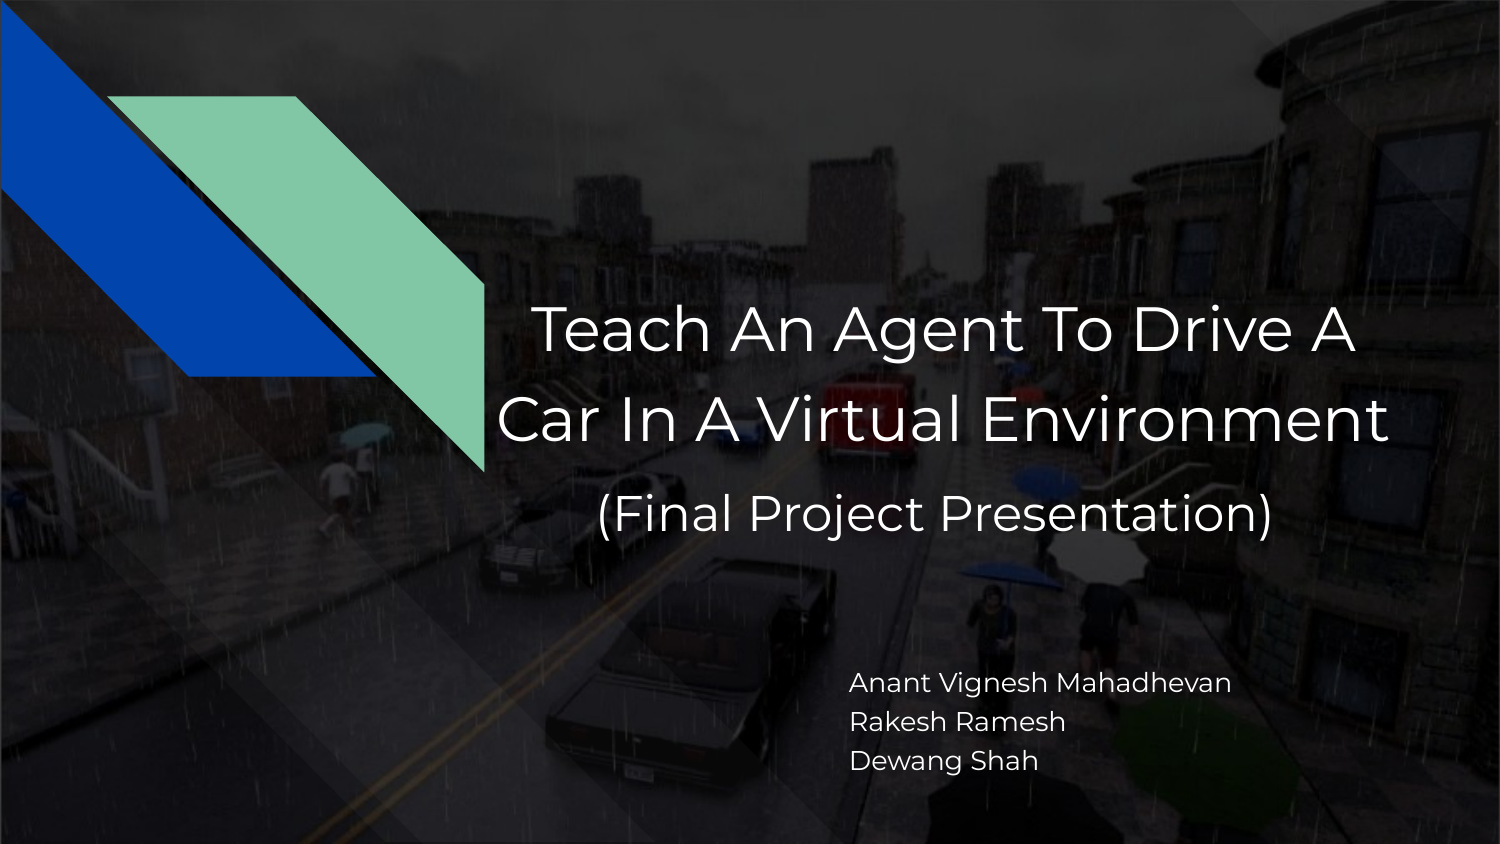

# Teach An Agent To Drive A Car In A Virtual Environment
(Final Project Presentation)
Anant Vignesh Mahadhevan
Rakesh Ramesh
Dewang Shah